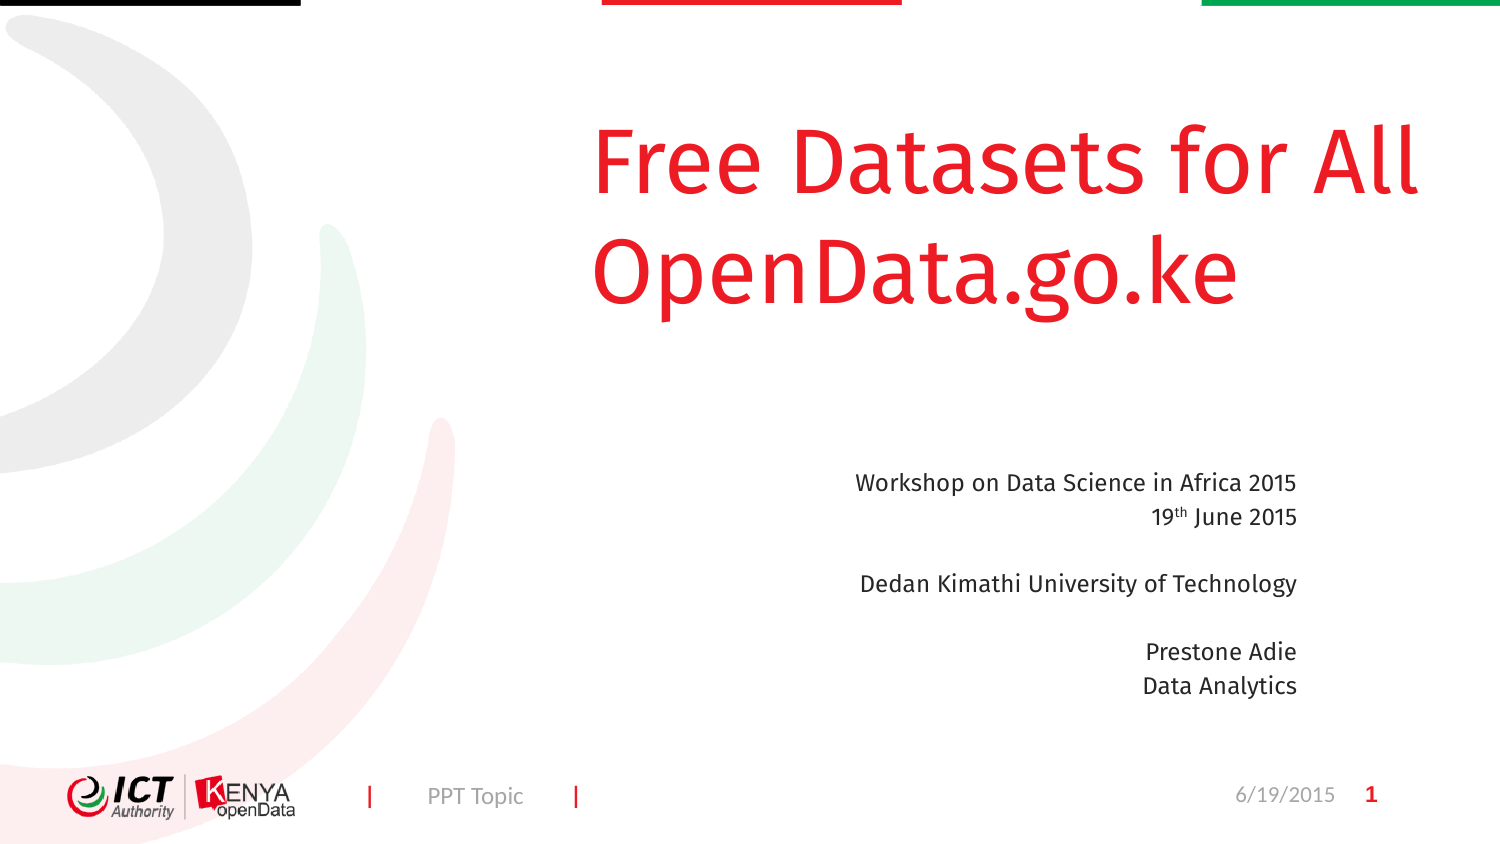

# Free Datasets for All OpenData.go.ke
Workshop on Data Science in Africa 2015
19th June 2015

Dedan Kimathi University of Technology

Prestone Adie
Data Analytics